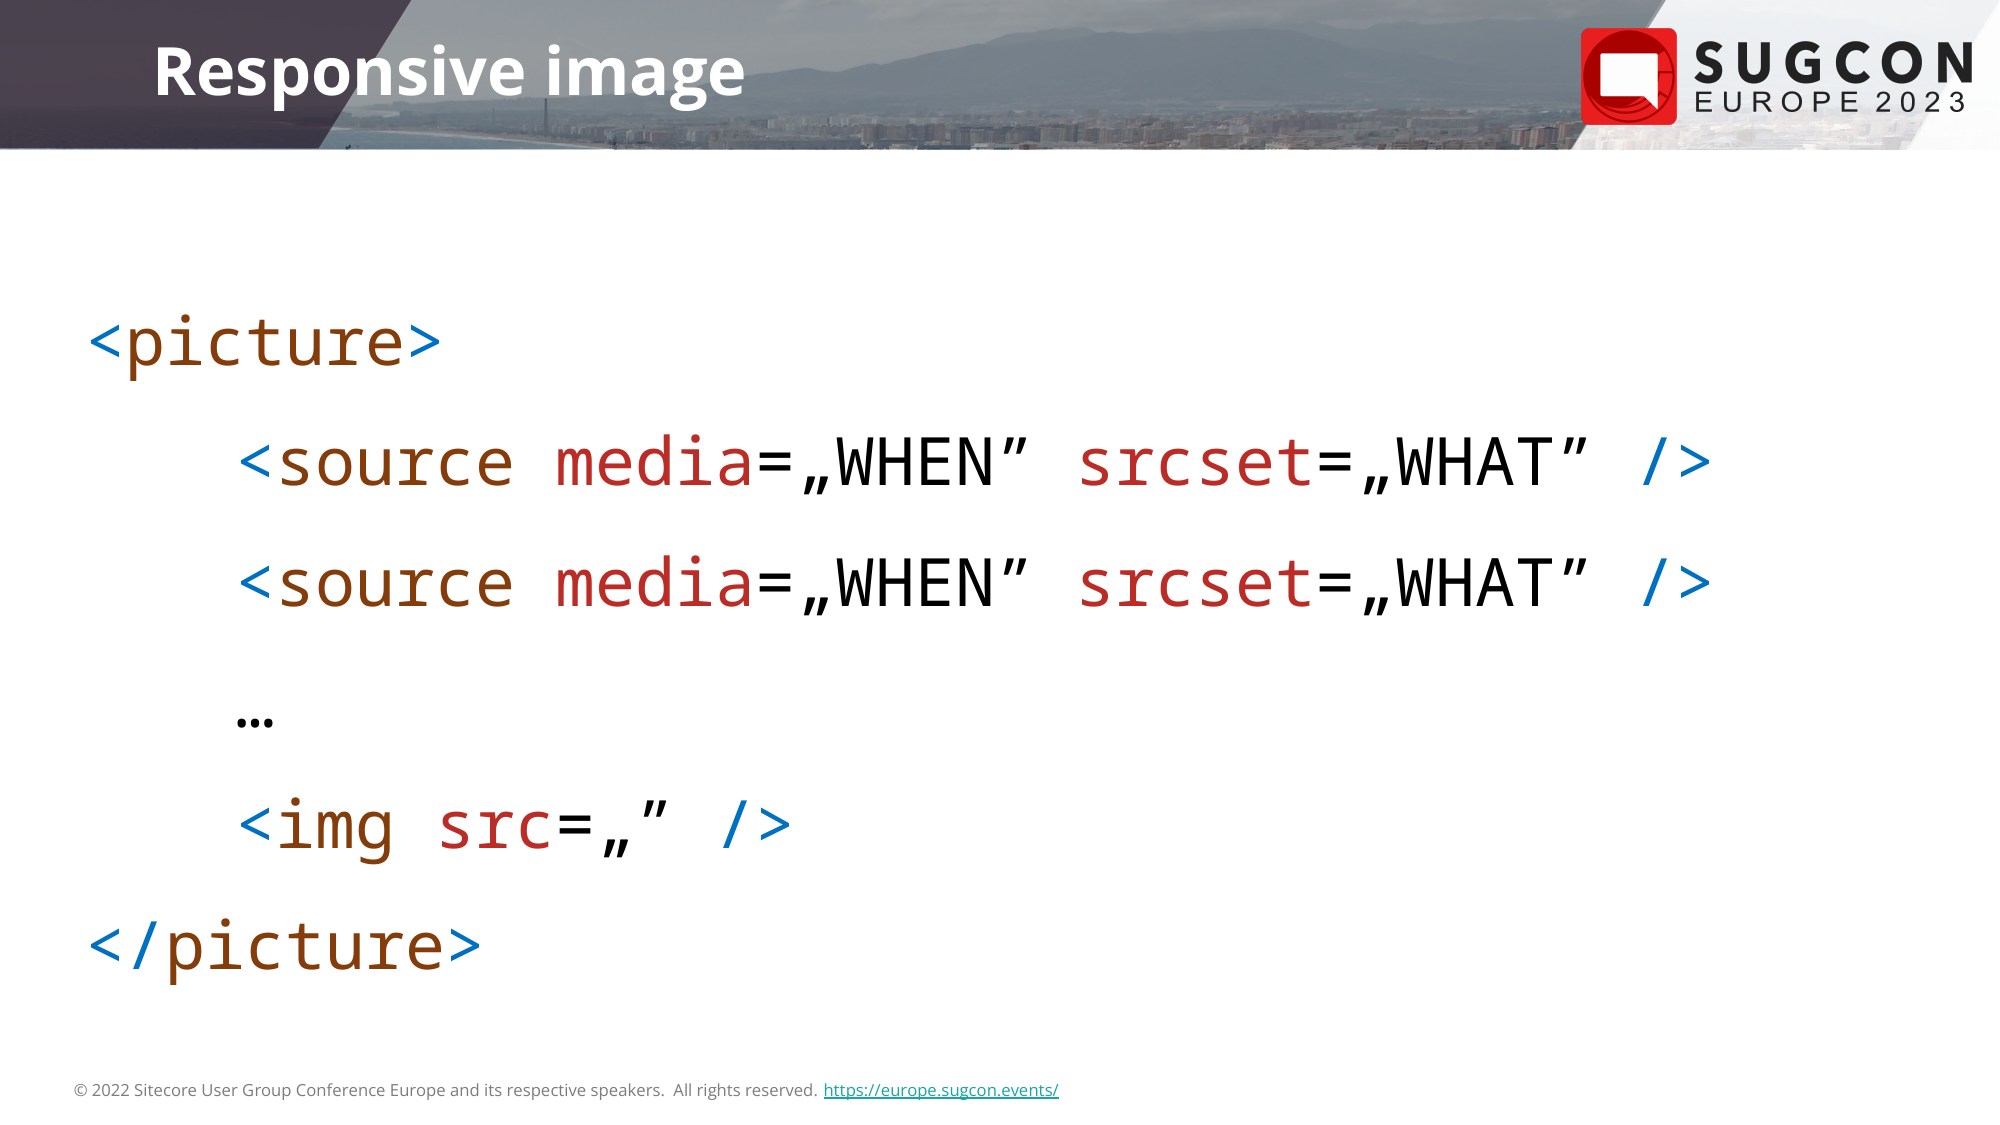

# Responsive image
<picture>
	<source media=„WHEN” srcset=„WHAT” />
	<source media=„WHEN” srcset=„WHAT” />
	…
	<img src=„” />
</picture>